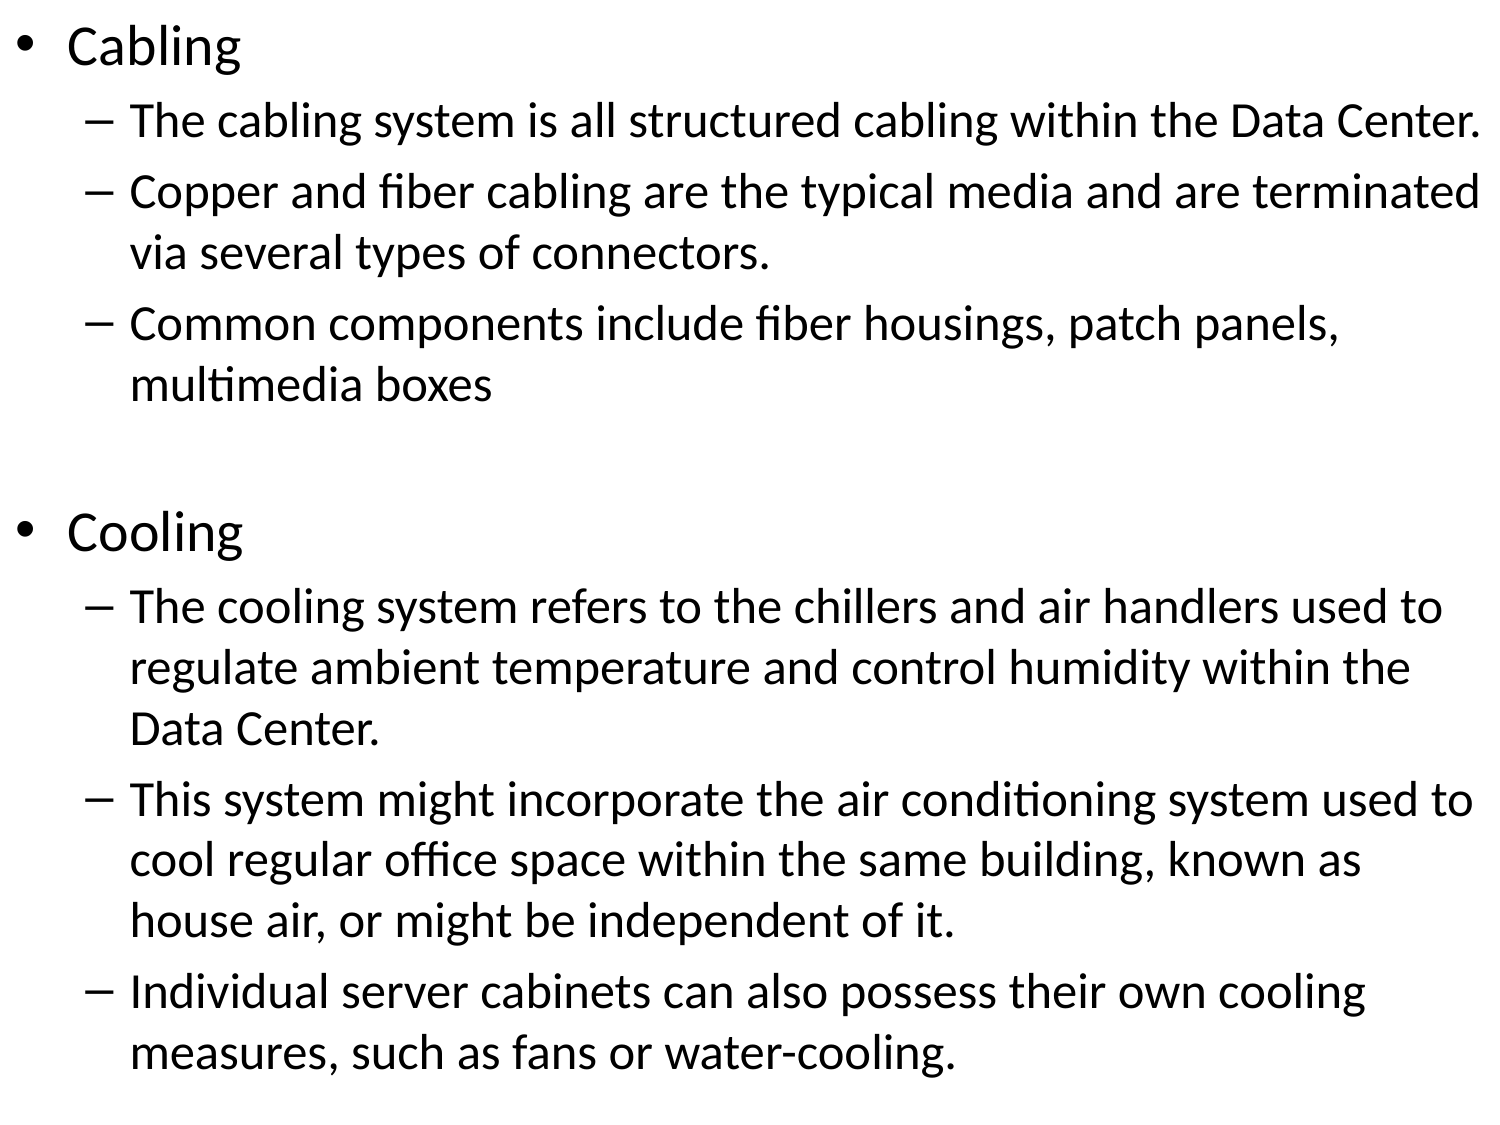

Cabling
The cabling system is all structured cabling within the Data Center.
Copper and fiber cabling are the typical media and are terminated via several types of connectors.
Common components include fiber housings, patch panels, multimedia boxes

Cooling
The cooling system refers to the chillers and air handlers used to regulate ambient temperature and control humidity within the Data Center.
This system might incorporate the air conditioning system used to cool regular office space within the same building, known as house air, or might be independent of it.
Individual server cabinets can also possess their own cooling measures, such as fans or water-cooling.